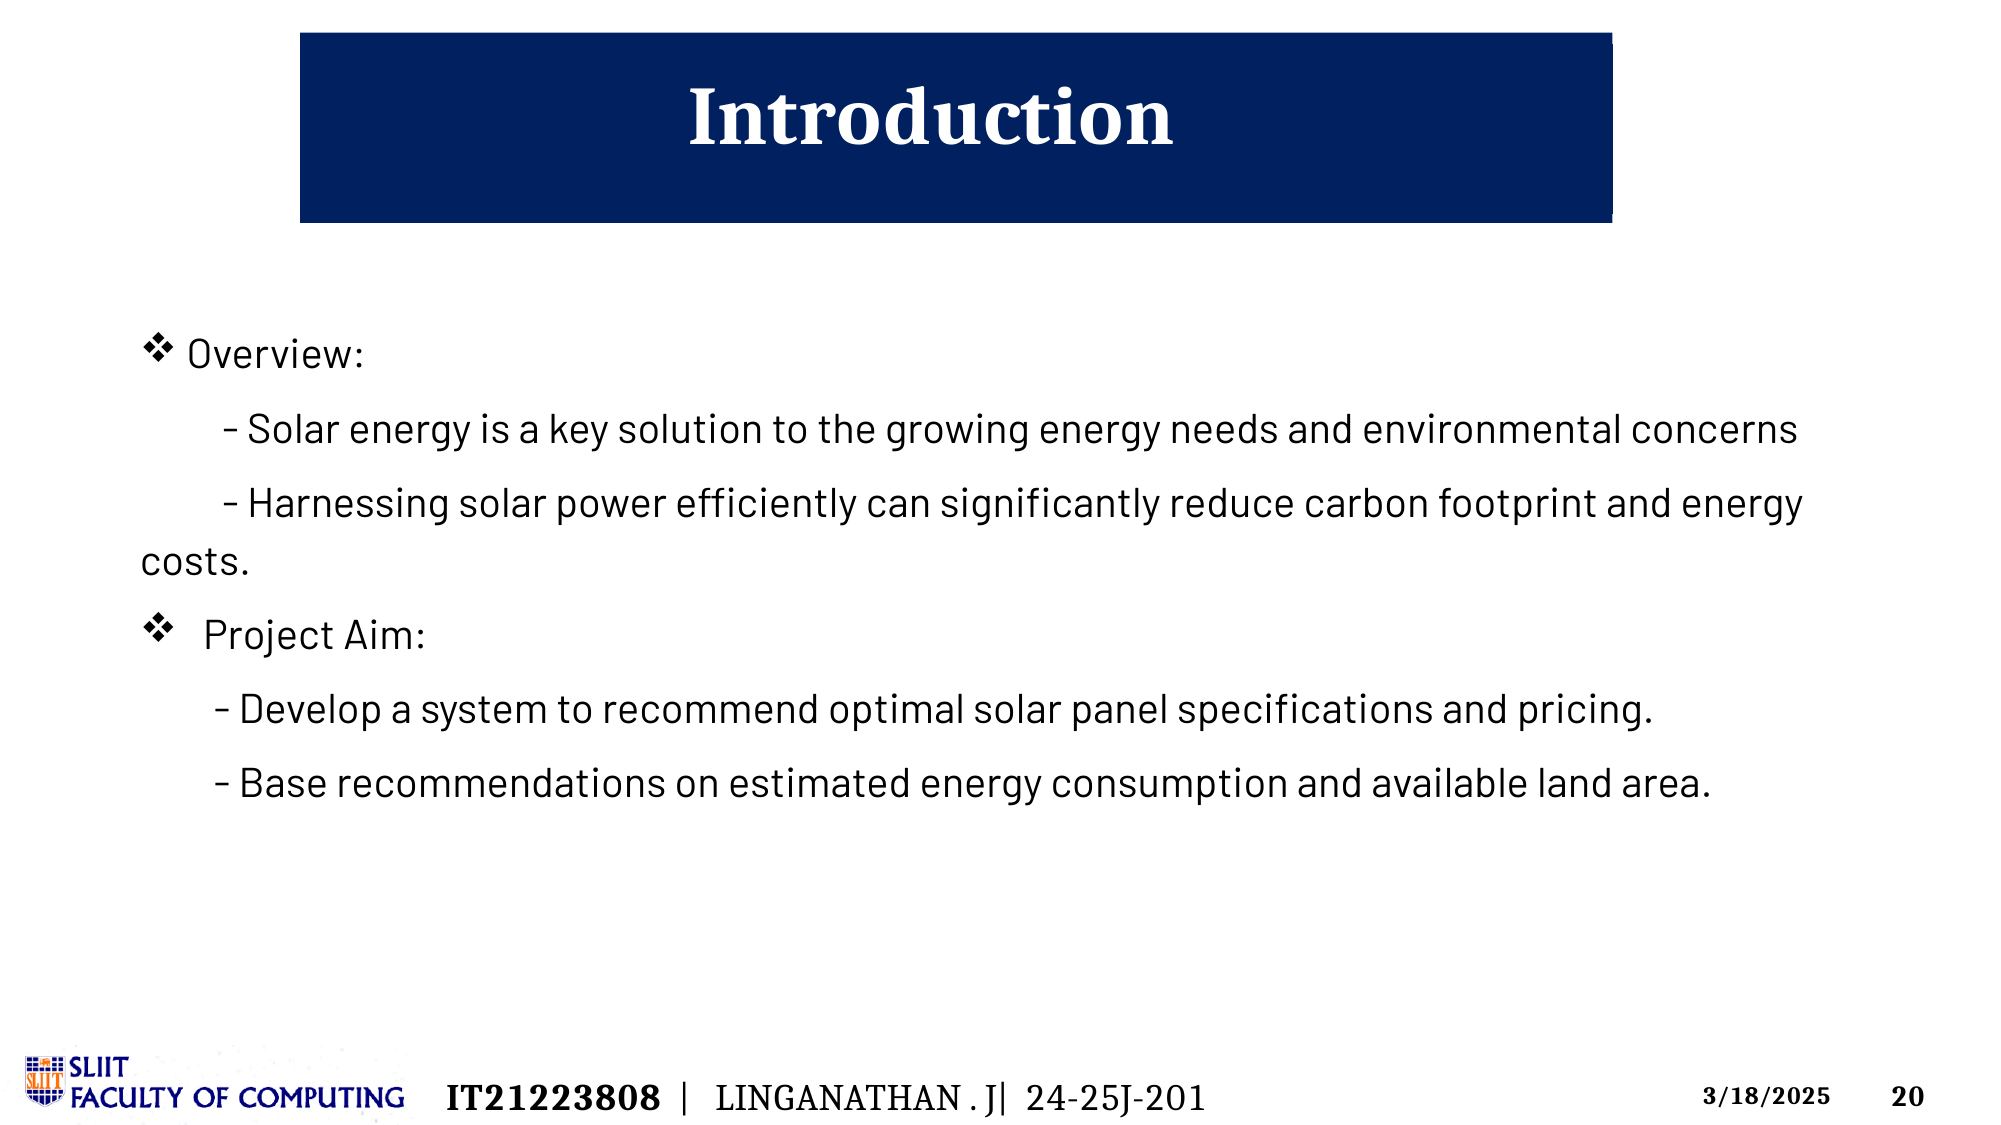

Introduction
Overview:
          - Solar energy is a key solution to the growing energy needs and environmental concerns
          - Harnessing solar power efficiently can significantly reduce carbon footprint and energy costs.
  Project Aim:
         - Develop a system to recommend optimal solar panel specifications and pricing.
         - Base recommendations on estimated energy consumption and available land area.

IT21223808  |   LINGANATHAN . J|  24-25J-201